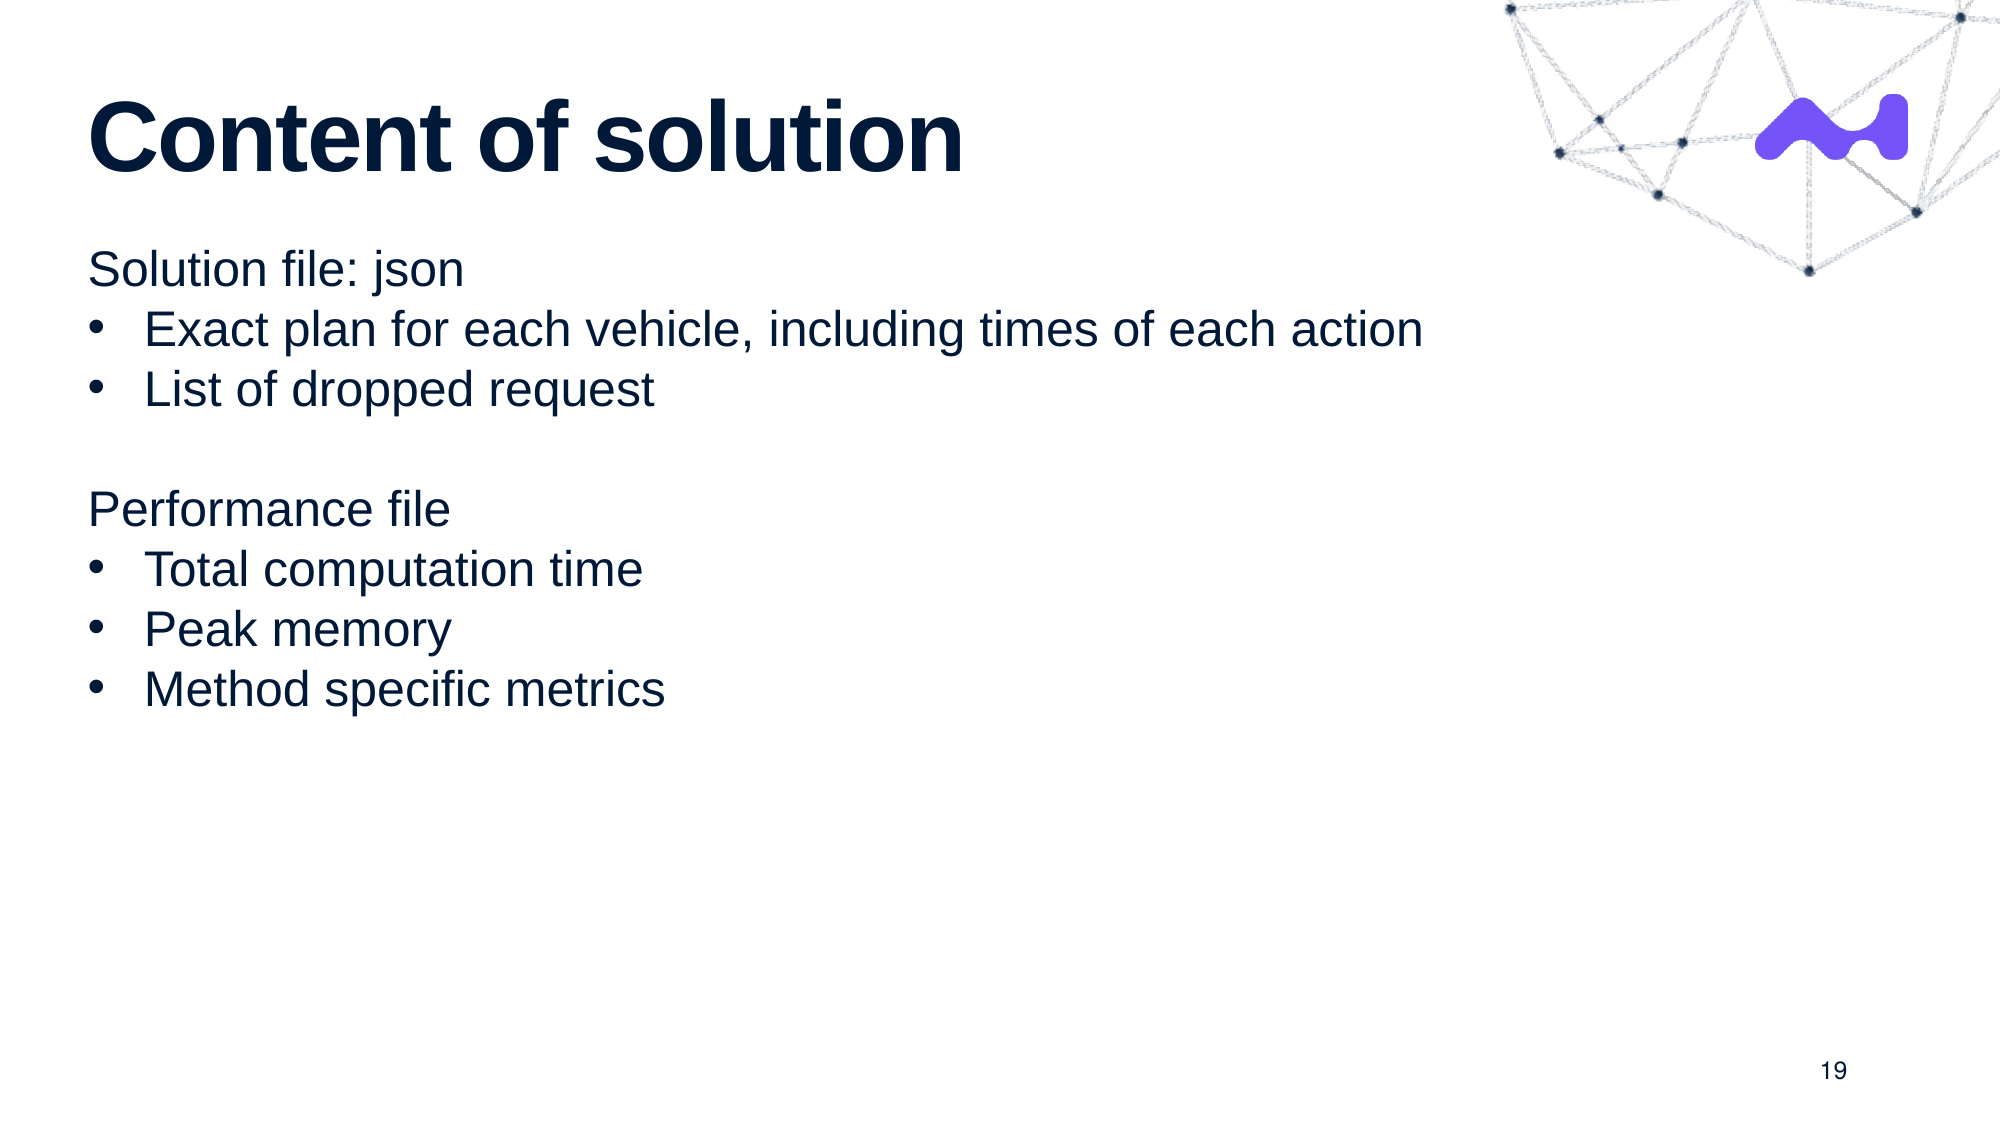

# Content of solution
Solution file: json
Exact plan for each vehicle, including times of each action
List of dropped request

Performance file
Total computation time
Peak memory
Method specific metrics

19